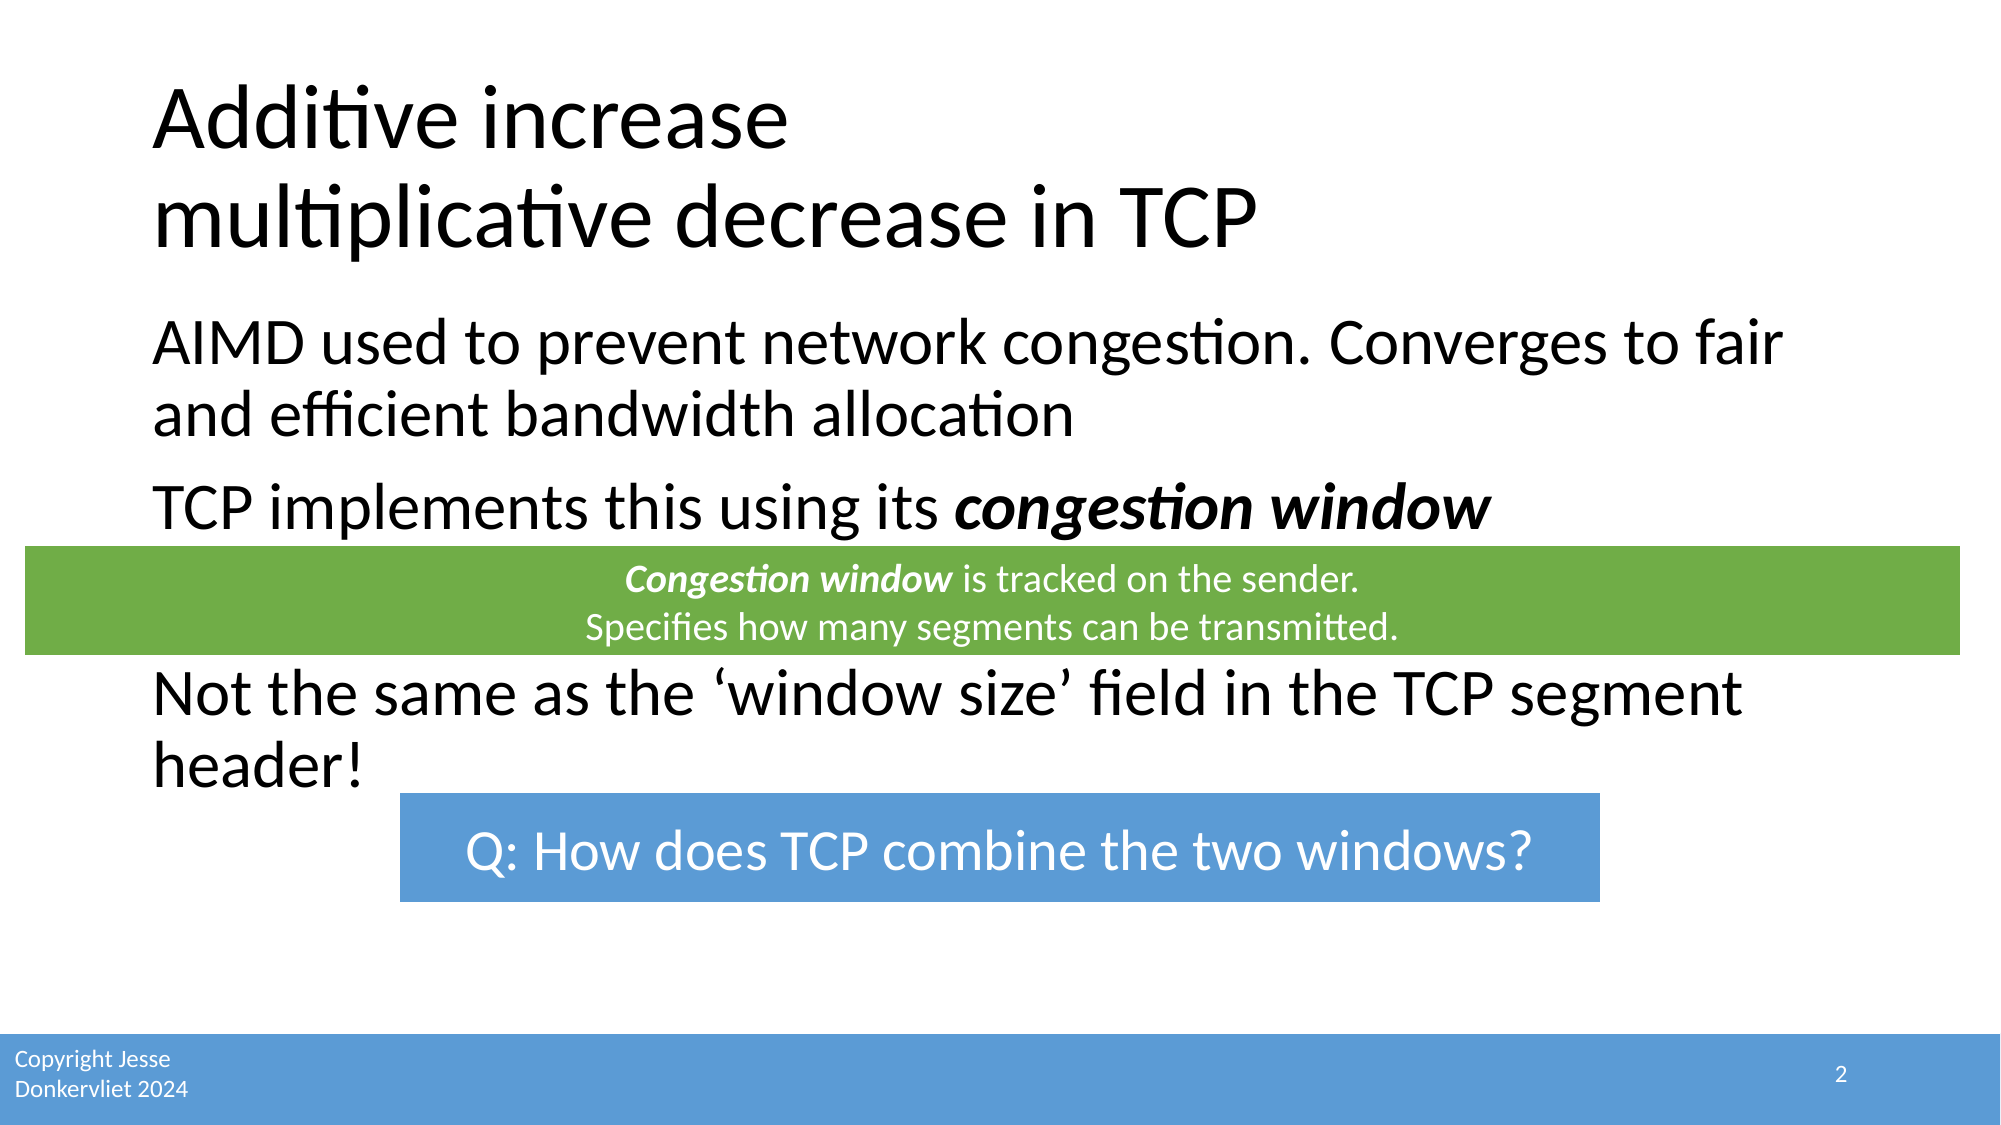

# Additive increase multiplicative decrease in TCP
AIMD used to prevent network congestion. Converges to fair and efficient bandwidth allocation
TCP implements this using its congestion window

Not the same as the ‘window size’ field in the TCP segment header!
Congestion window is tracked on the sender.
Specifies how many segments can be transmitted.
Q: How does TCP combine the two windows?

2